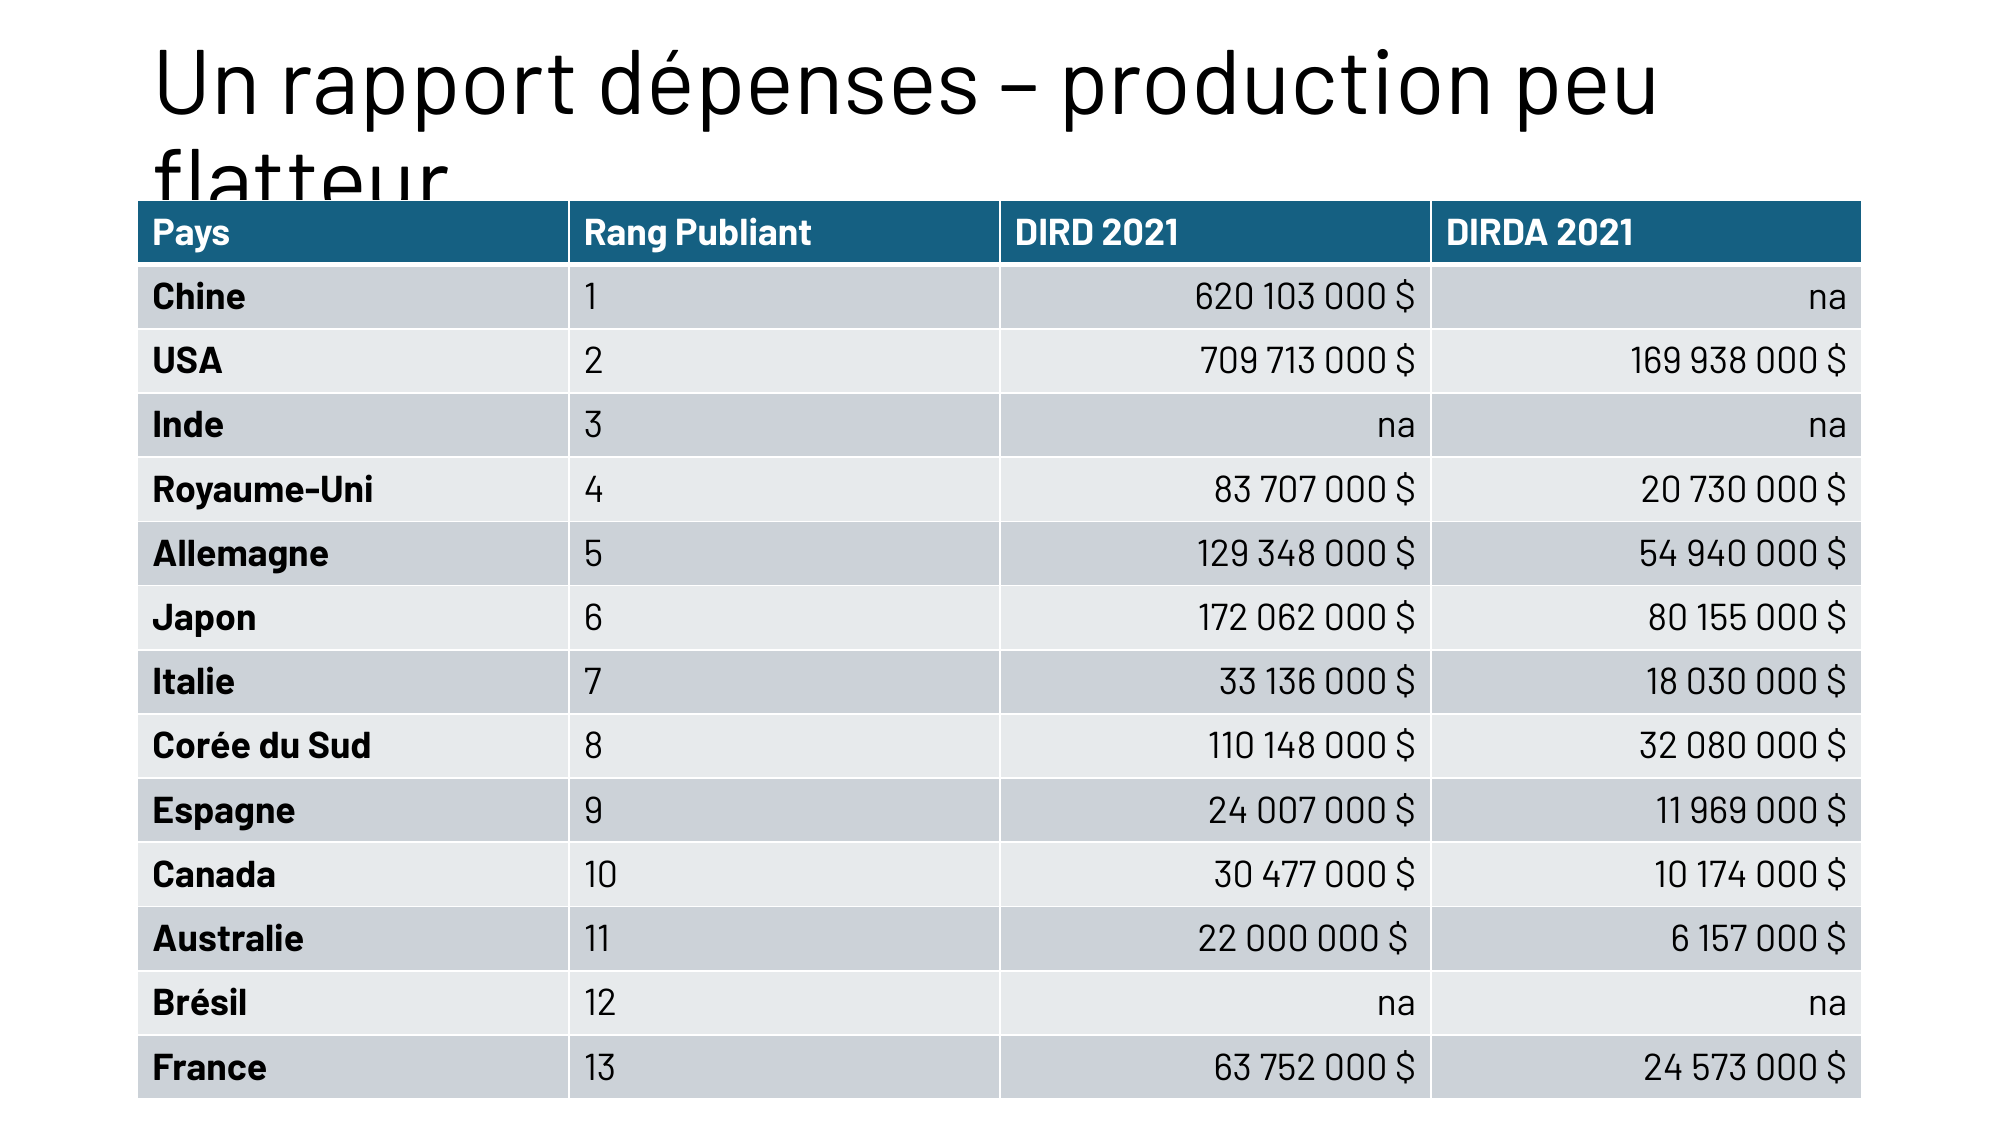

# Un rapport dépenses – production peu flatteur
| Pays | Rang Publiant | DIRD 2021 | DIRDA 2021 |
| --- | --- | --- | --- |
| Chine | 1 | 620 103 000 $ | na |
| USA | 2 | 709 713 000 $ | 169 938 000 $ |
| Inde | 3 | na | na |
| Royaume-Uni | 4 | 83 707 000 $ | 20 730 000 $ |
| Allemagne | 5 | 129 348 000 $ | 54 940 000 $ |
| Japon | 6 | 172 062 000 $ | 80 155 000 $ |
| Italie | 7 | 33 136 000 $ | 18 030 000 $ |
| Corée du Sud | 8 | 110 148 000 $ | 32 080 000 $ |
| Espagne | 9 | 24 007 000 $ | 11 969 000 $ |
| Canada | 10 | 30 477 000 $ | 10 174 000 $ |
| Australie | 11 | 22 000 000 $ | 6 157 000 $ |
| Brésil | 12 | na | na |
| France | 13 | 63 752 000 $ | 24 573 000 $ |